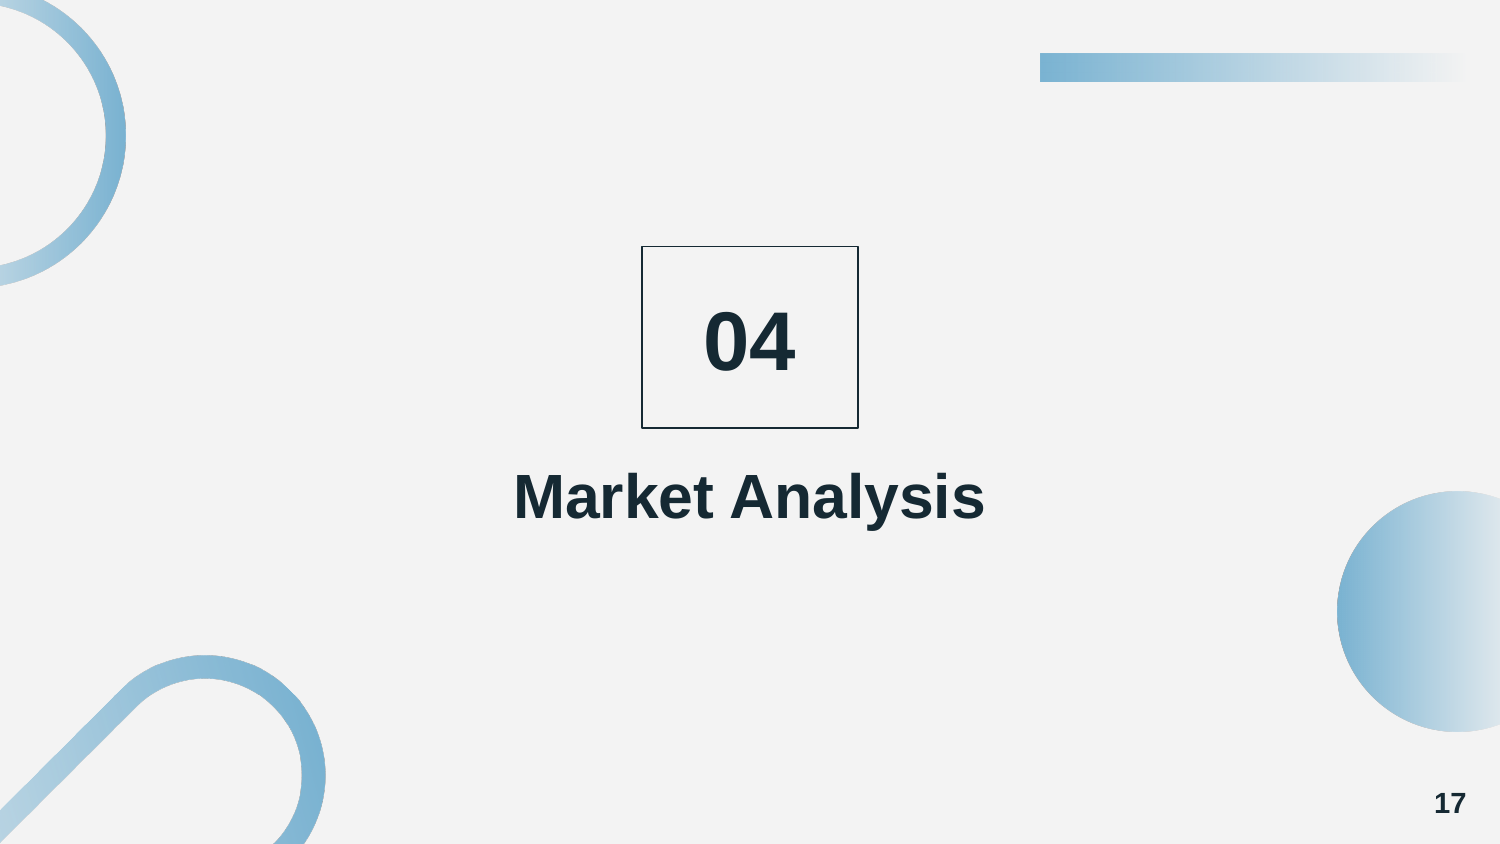

01
02
03
04
05
# Market Analysis
06
07
08
17
09